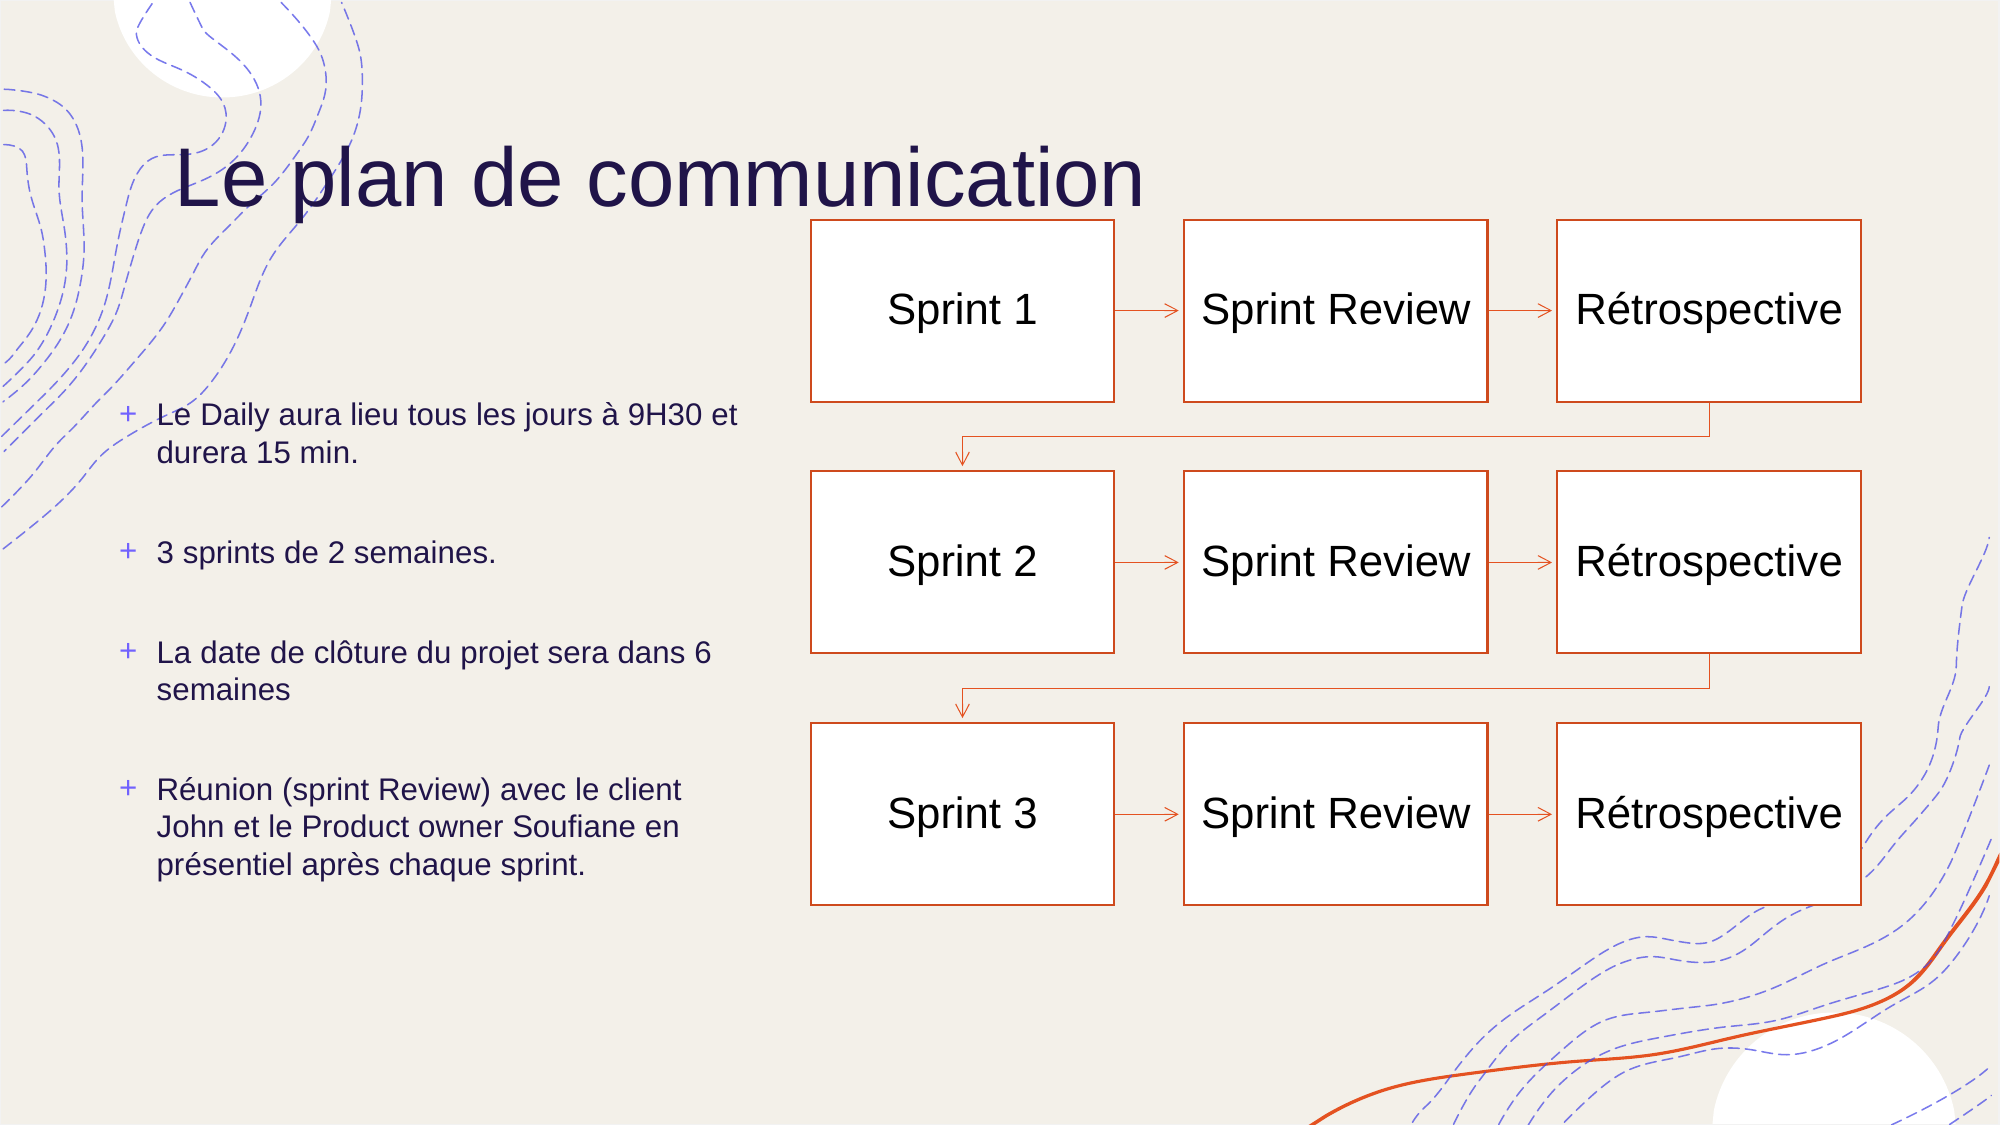

Sprint 1

Sprint Review

Rétrospective

Sprint 2

Sprint Review

Rétrospective

Sprint 3

Sprint Review
Rétrospective
Le plan de communication

Le Daily aura lieu tous les jours à 9H30 et durera 15 min.

3 sprints de 2 semaines.

La date de clôture du projet sera dans 6 semaines

Réunion (sprint Review) avec le client John et le Product owner Soufiane en présentiel après chaque sprint.